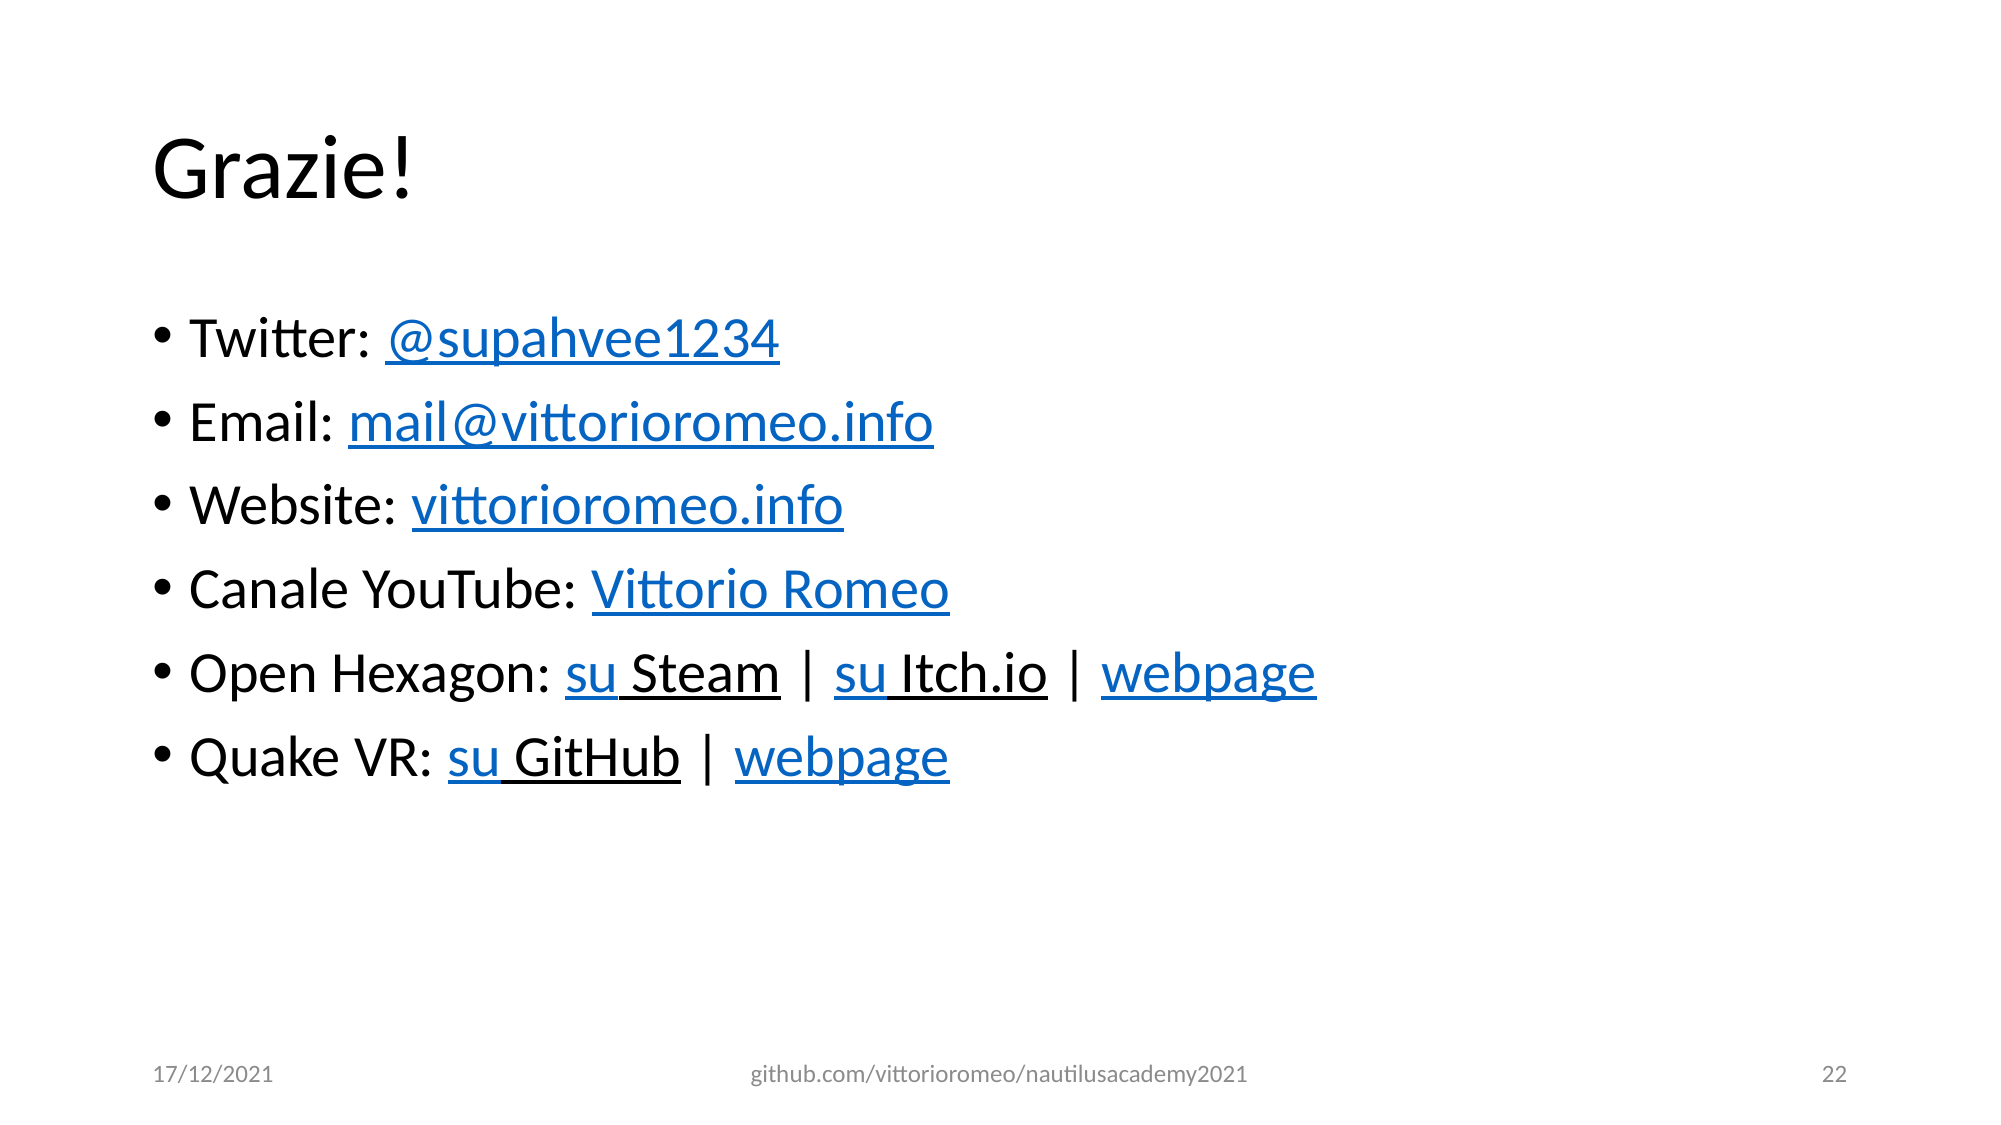

# Grazie!
Twitter: @supahvee1234
Email: mail@vittorioromeo.info
Website: vittorioromeo.info
Canale YouTube: Vittorio Romeo
Open Hexagon: su Steam | su Itch.io | webpage
Quake VR: su GitHub | webpage

17/12/2021
github.com/vittorioromeo/nautilusacademy2021
22